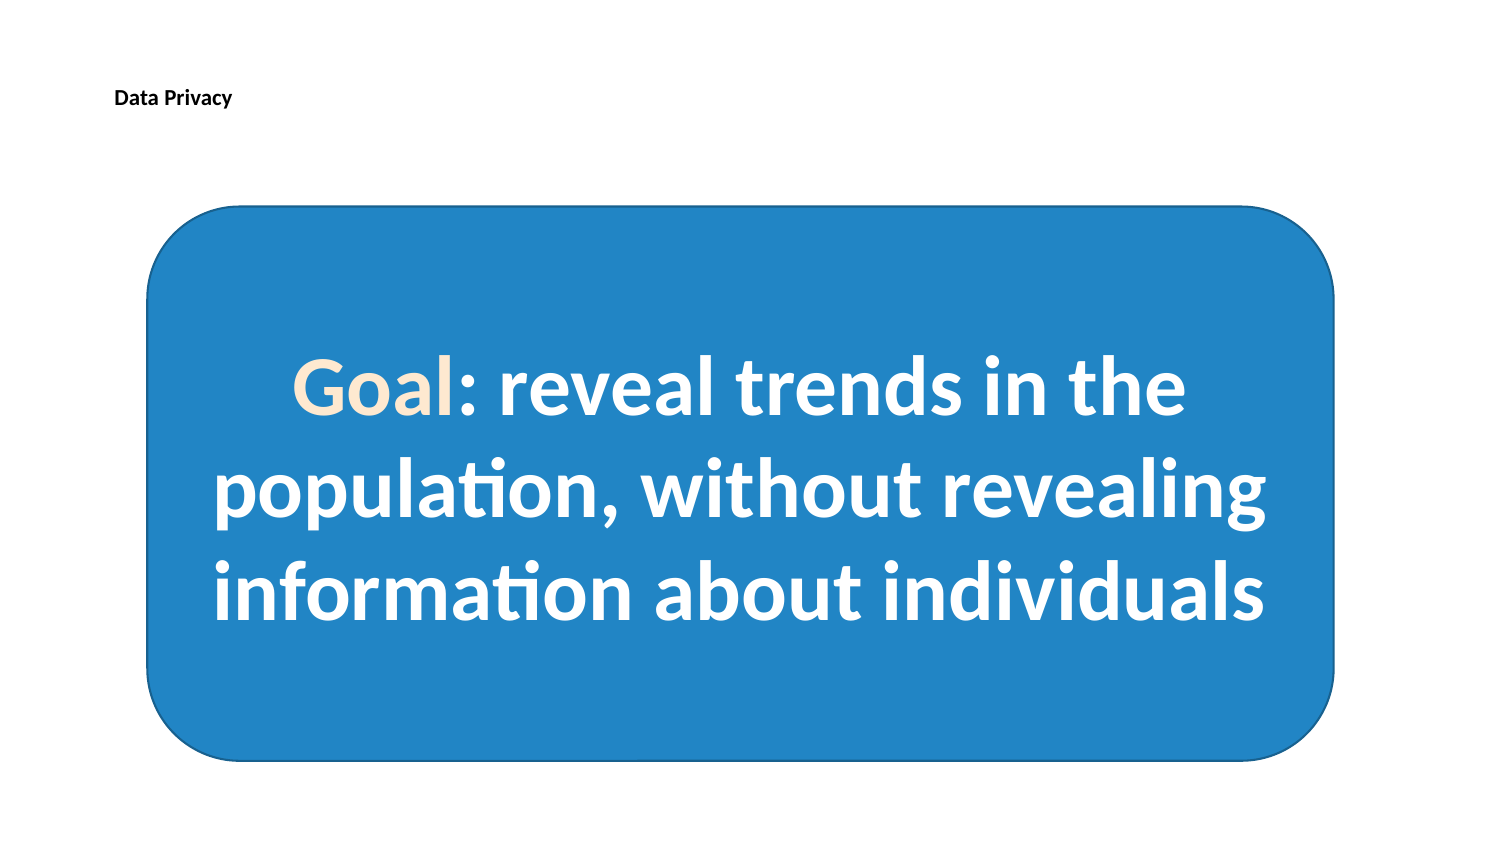

# Data Privacy
Goal: reveal trends in the population, without revealing information about individuals